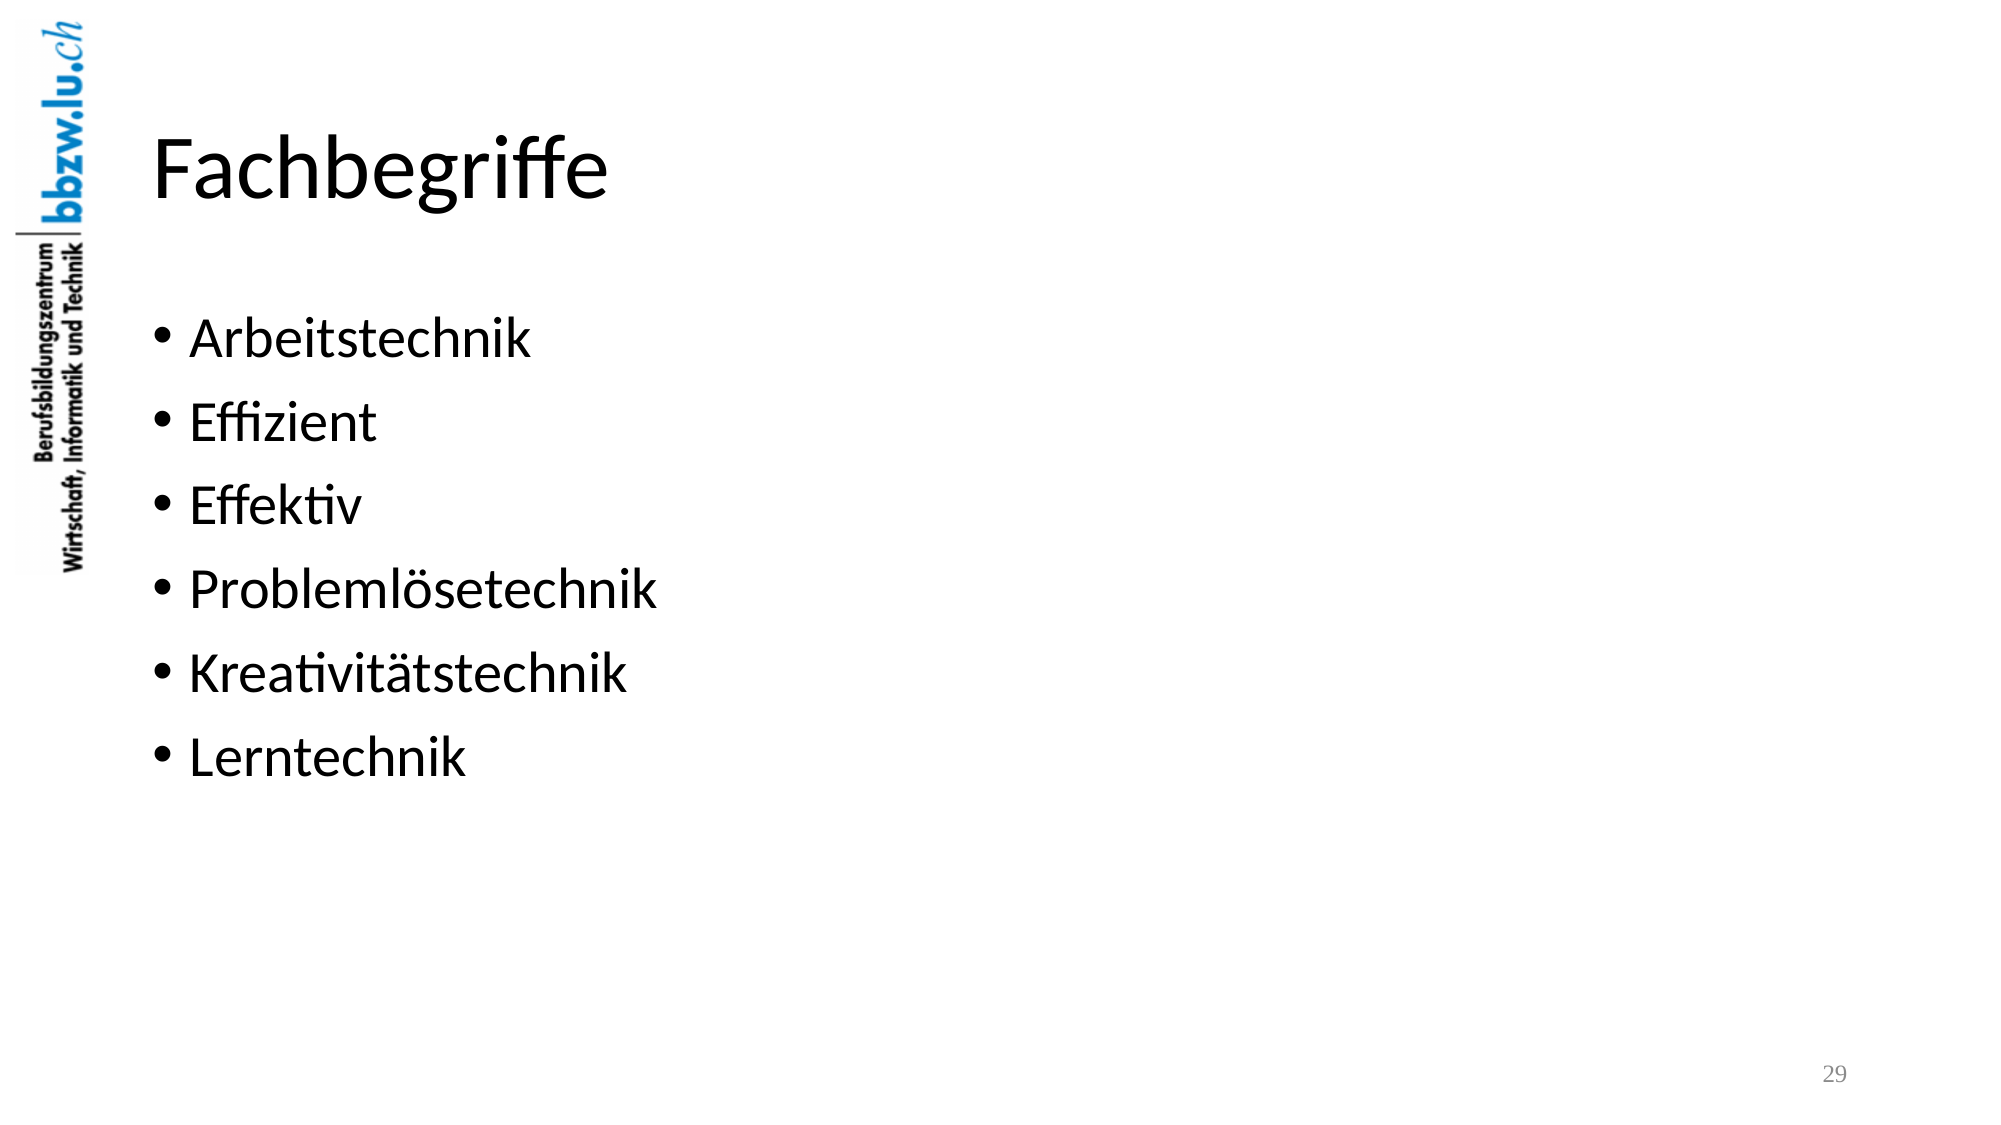

# Fachbegriffe
Arbeitstechnik
Effizient
Effektiv
Problemlösetechnik
Kreativitätstechnik
Lerntechnik
29